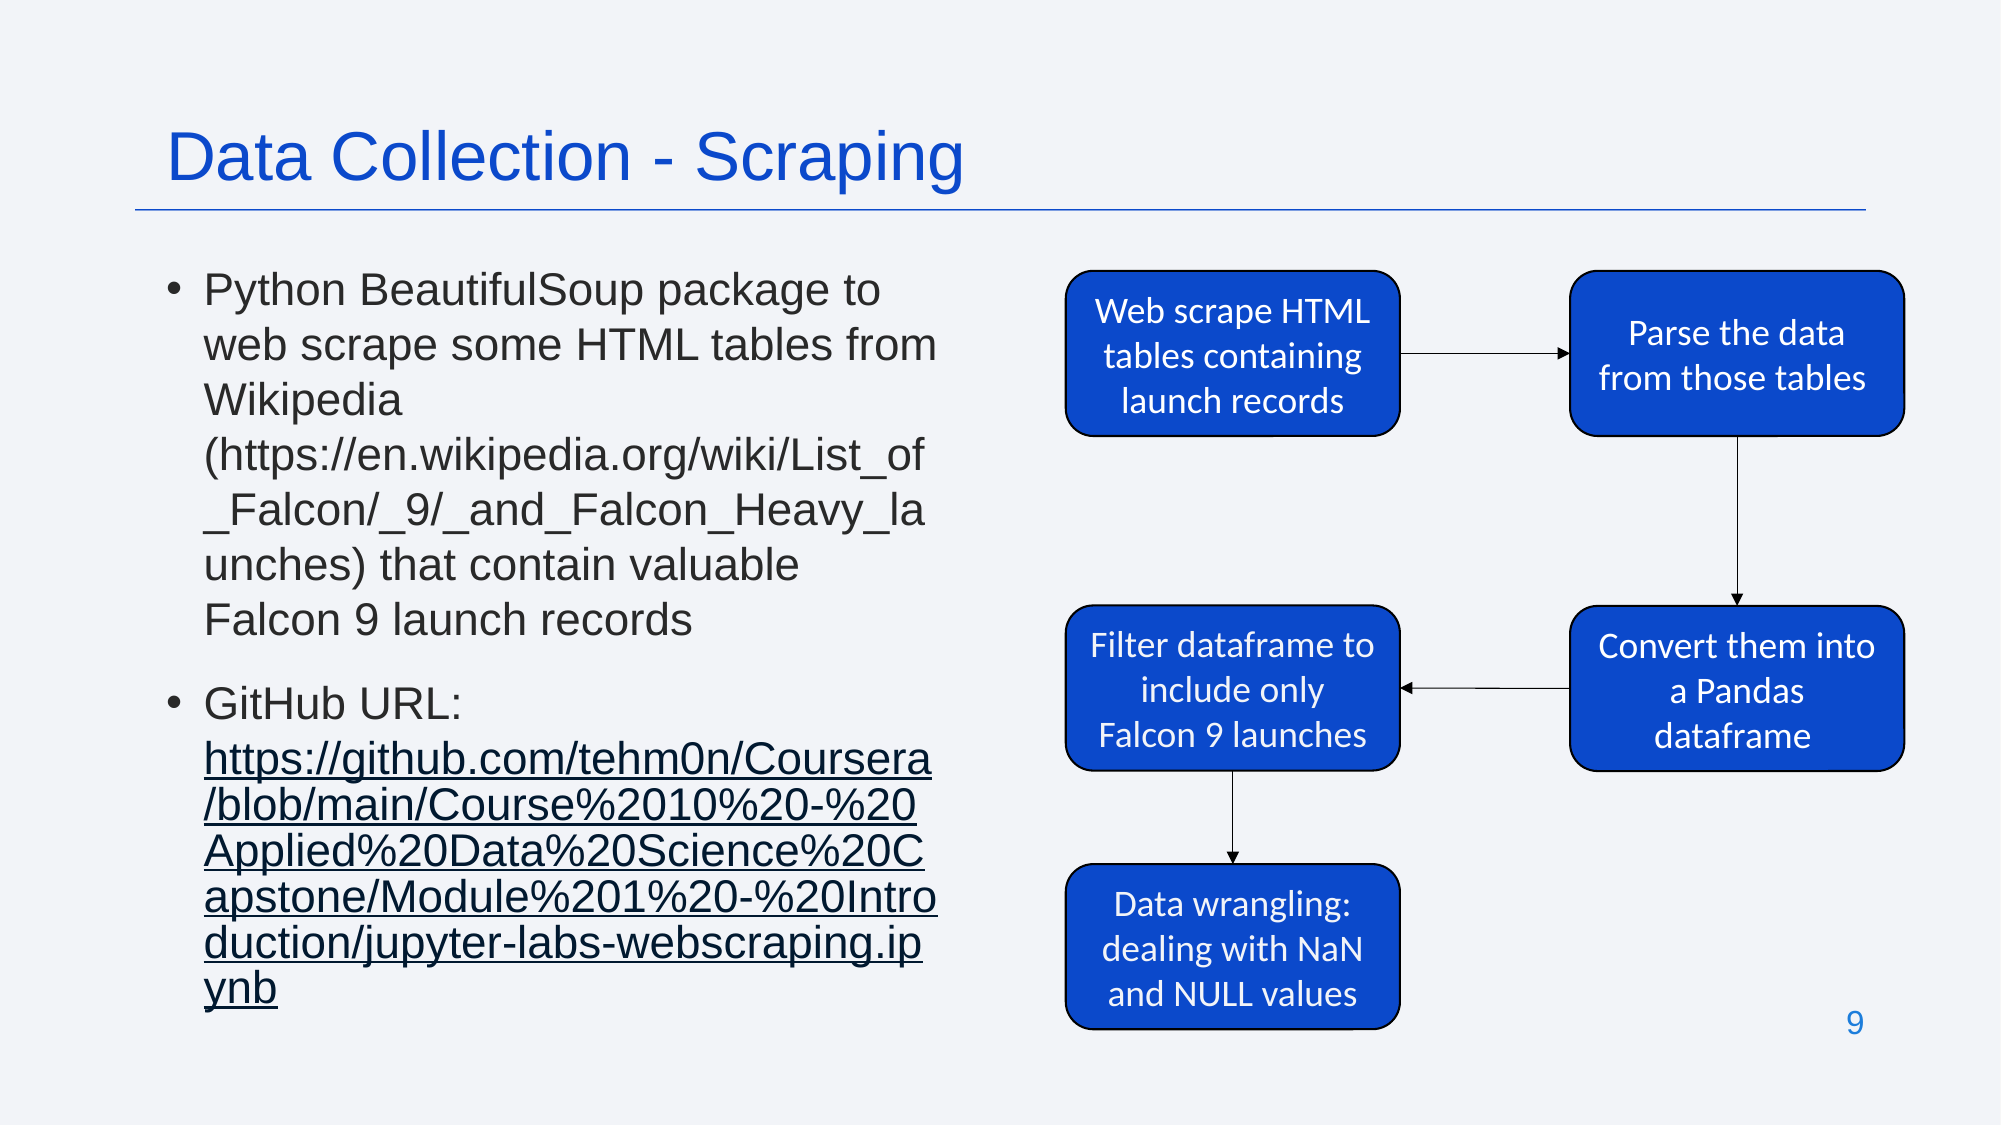

Data Collection - Scraping
Python BeautifulSoup package to web scrape some HTML tables from Wikipedia (https://en.wikipedia.org/wiki/List_of_Falcon/_9/_and_Falcon_Heavy_launches) that contain valuable Falcon 9 launch records
GitHub URL: https://github.com/tehm0n/Coursera/blob/main/Course%2010%20-%20Applied%20Data%20Science%20Capstone/Module%201%20-%20Introduction/jupyter-labs-webscraping.ipynb
Web scrape HTML tables containing launch records
Parse the data from those tables
Filter dataframe to include only Falcon 9 launches
Convert them into a Pandas dataframe
Data wrangling: dealing with NaN and NULL values
9